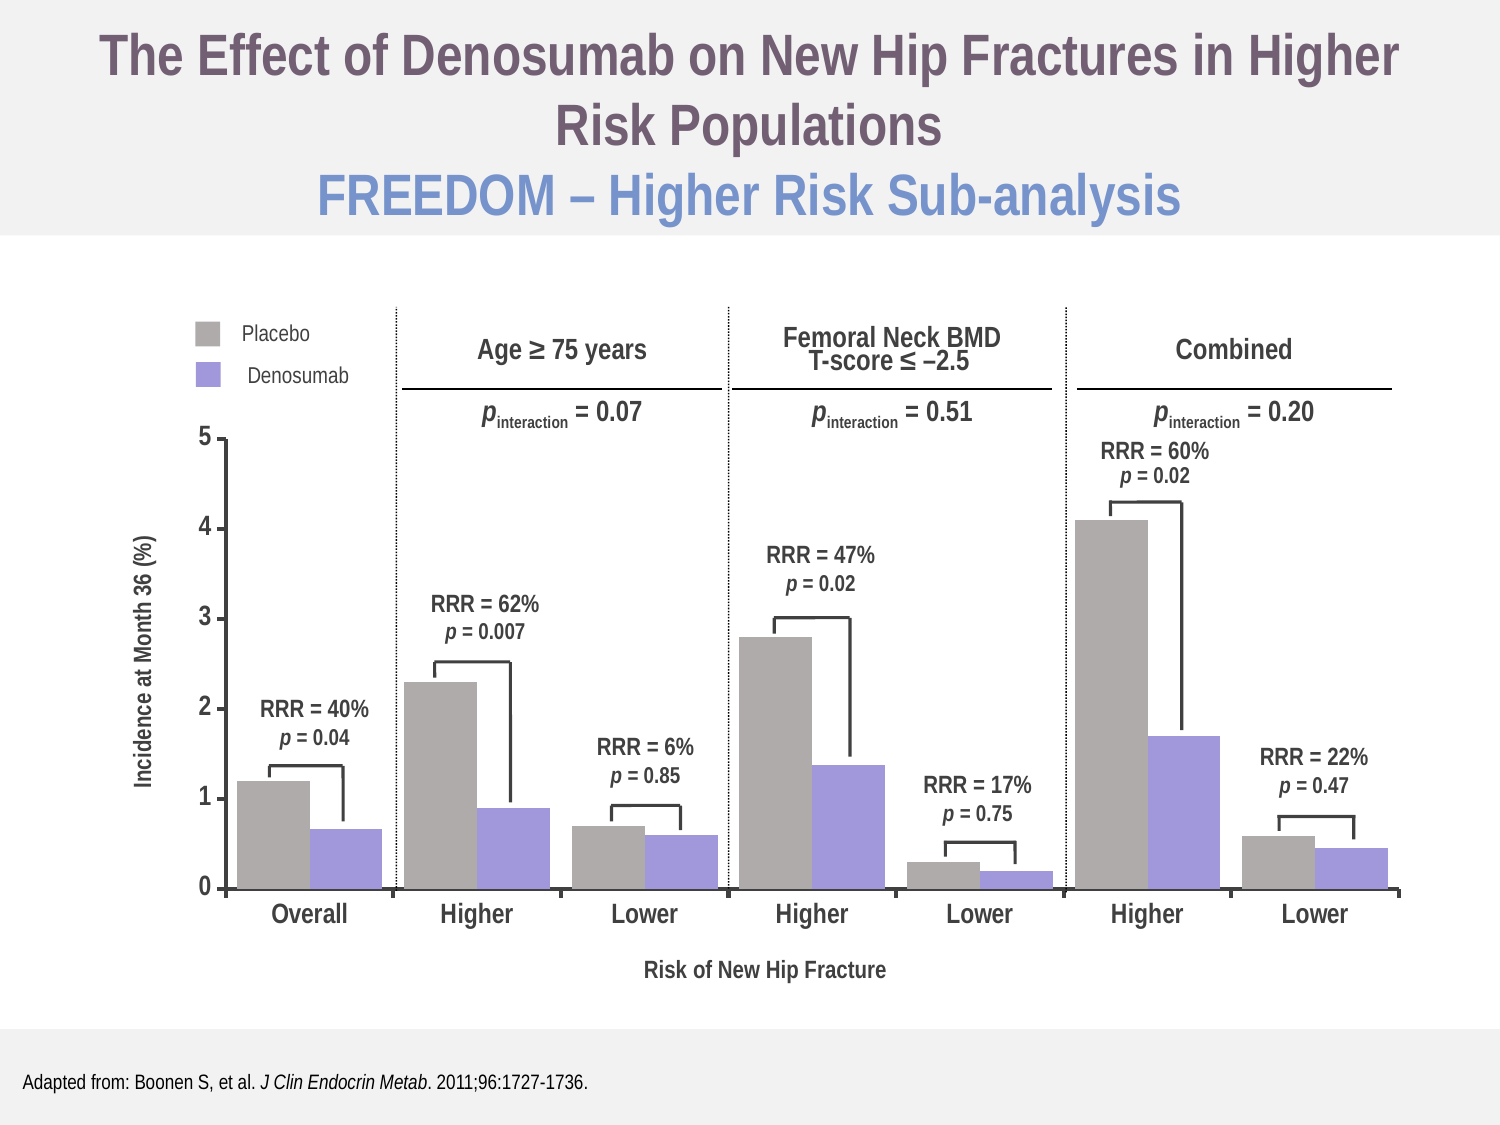

The Effect of Denosumab on New Hip Fractures in Higher Risk Populations
FREEDOM – Higher Risk Sub-analysis

### Chart

| Category | Placebo | Denosumab |
|---|---|---|
| Overall | 1.2 | 0.6663249615582006 |
| Higher | 2.3 | 0.9 |
| Lower | 0.7000000000000006 | 0.6000000000000006 |
| Higher | 2.8 | 1.3728323699421965 |
| Lower | 0.3000000000000003 | 0.2006420545746389 |
| Higher | 4.1 | 1.7 |
| Lower | 0.5826433609321997 | 0.45773573390296 |
| Age ≥ 75 years |
| --- |
| pinteraction = 0.07 |
| Femoral Neck BMD T-score ≤ –2.5 |
| --- |
| pinteraction = 0.51 |
| Combined |
| --- |
| pinteraction = 0.20 |
Placebo

Denosumab

RRR = 60%
p = 0.02

RRR = 47%
p = 0.02
RRR = 62%
p = 0.007

Incidence at Month 36 (%)

RRR = 40%
p = 0.04
RRR = 6%
p = 0.85
RRR = 22%
p = 0.47
RRR = 17%
p = 0.75

Risk of New Hip Fracture

Adapted from: Boonen S, et al. J Clin Endocrin Metab. 2011;96:1727-1736.